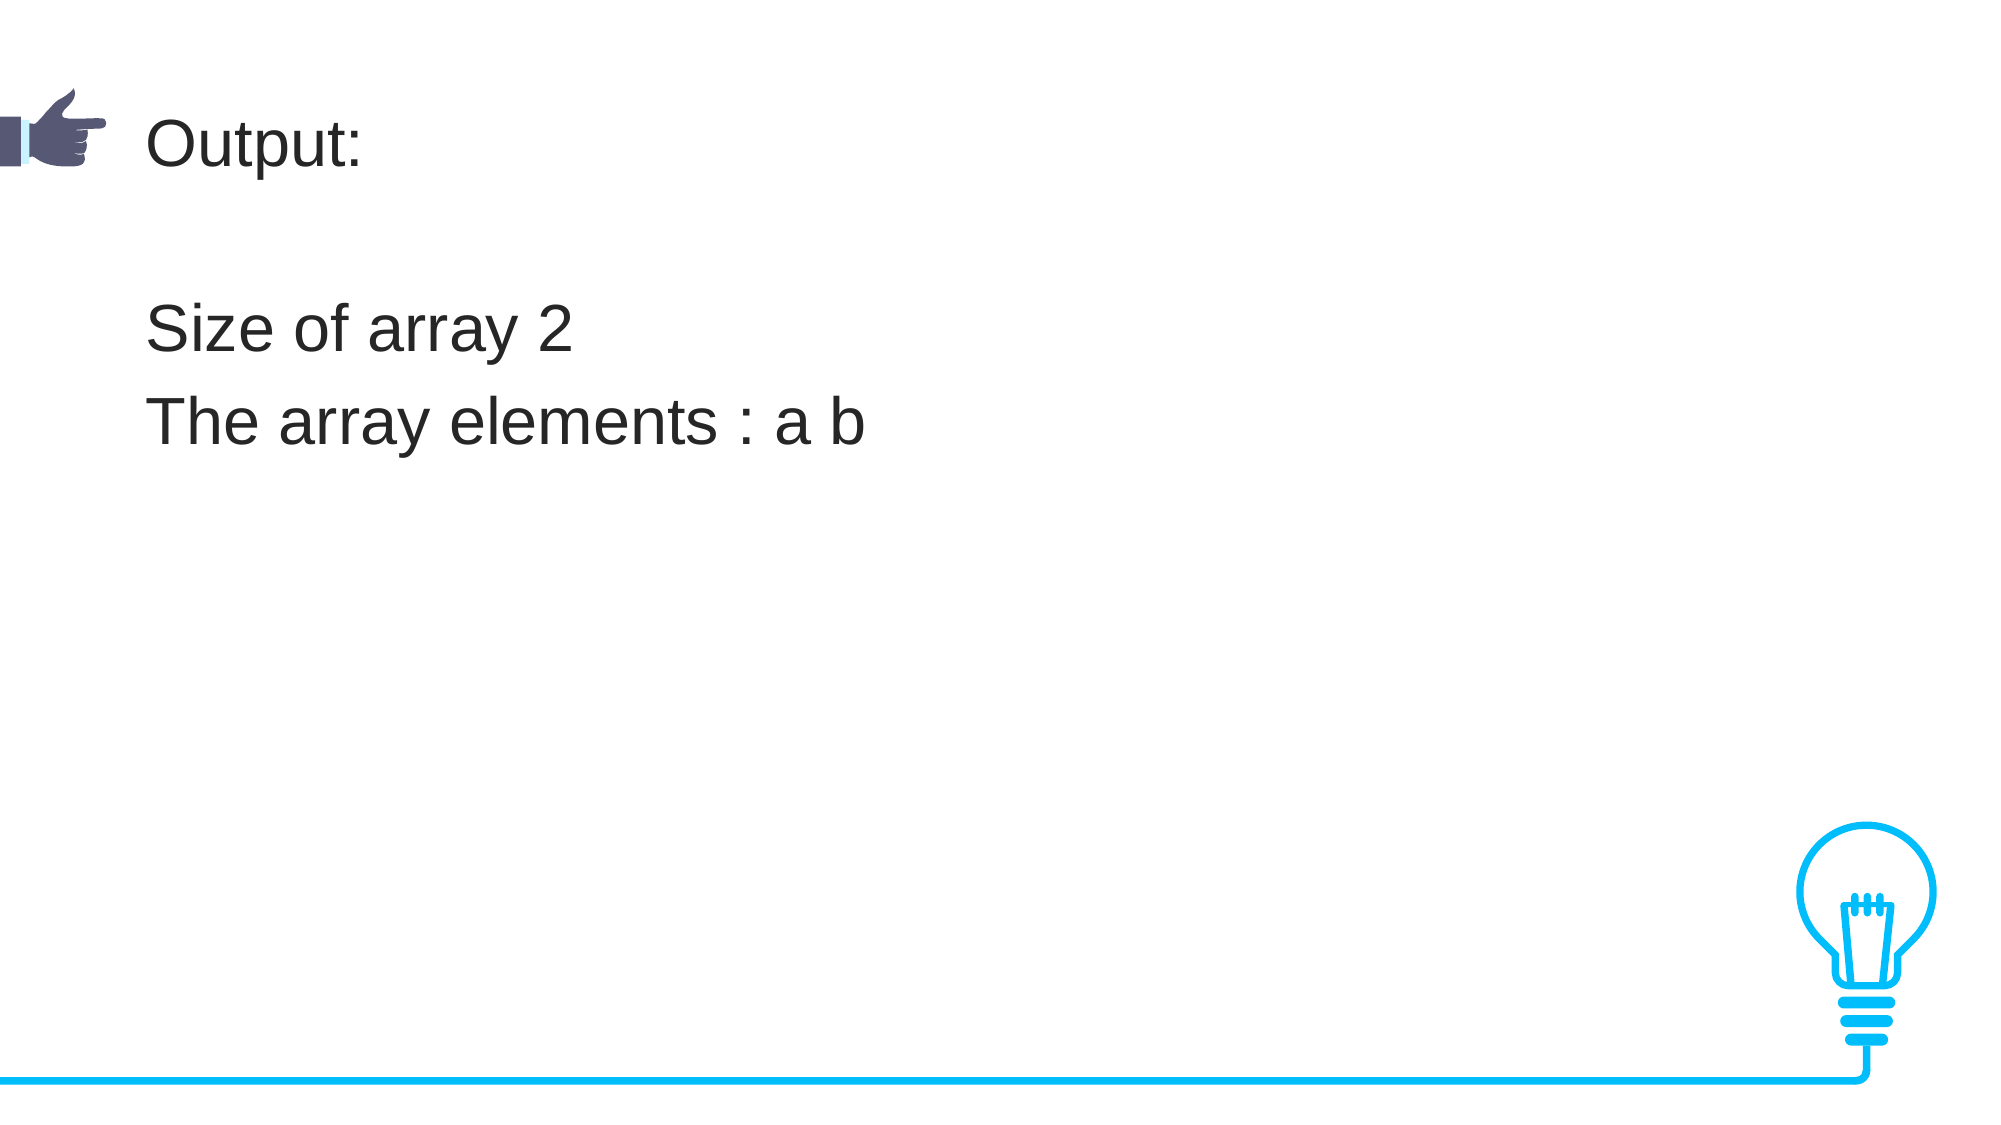

Output:

Size of array 2
The array elements : a b